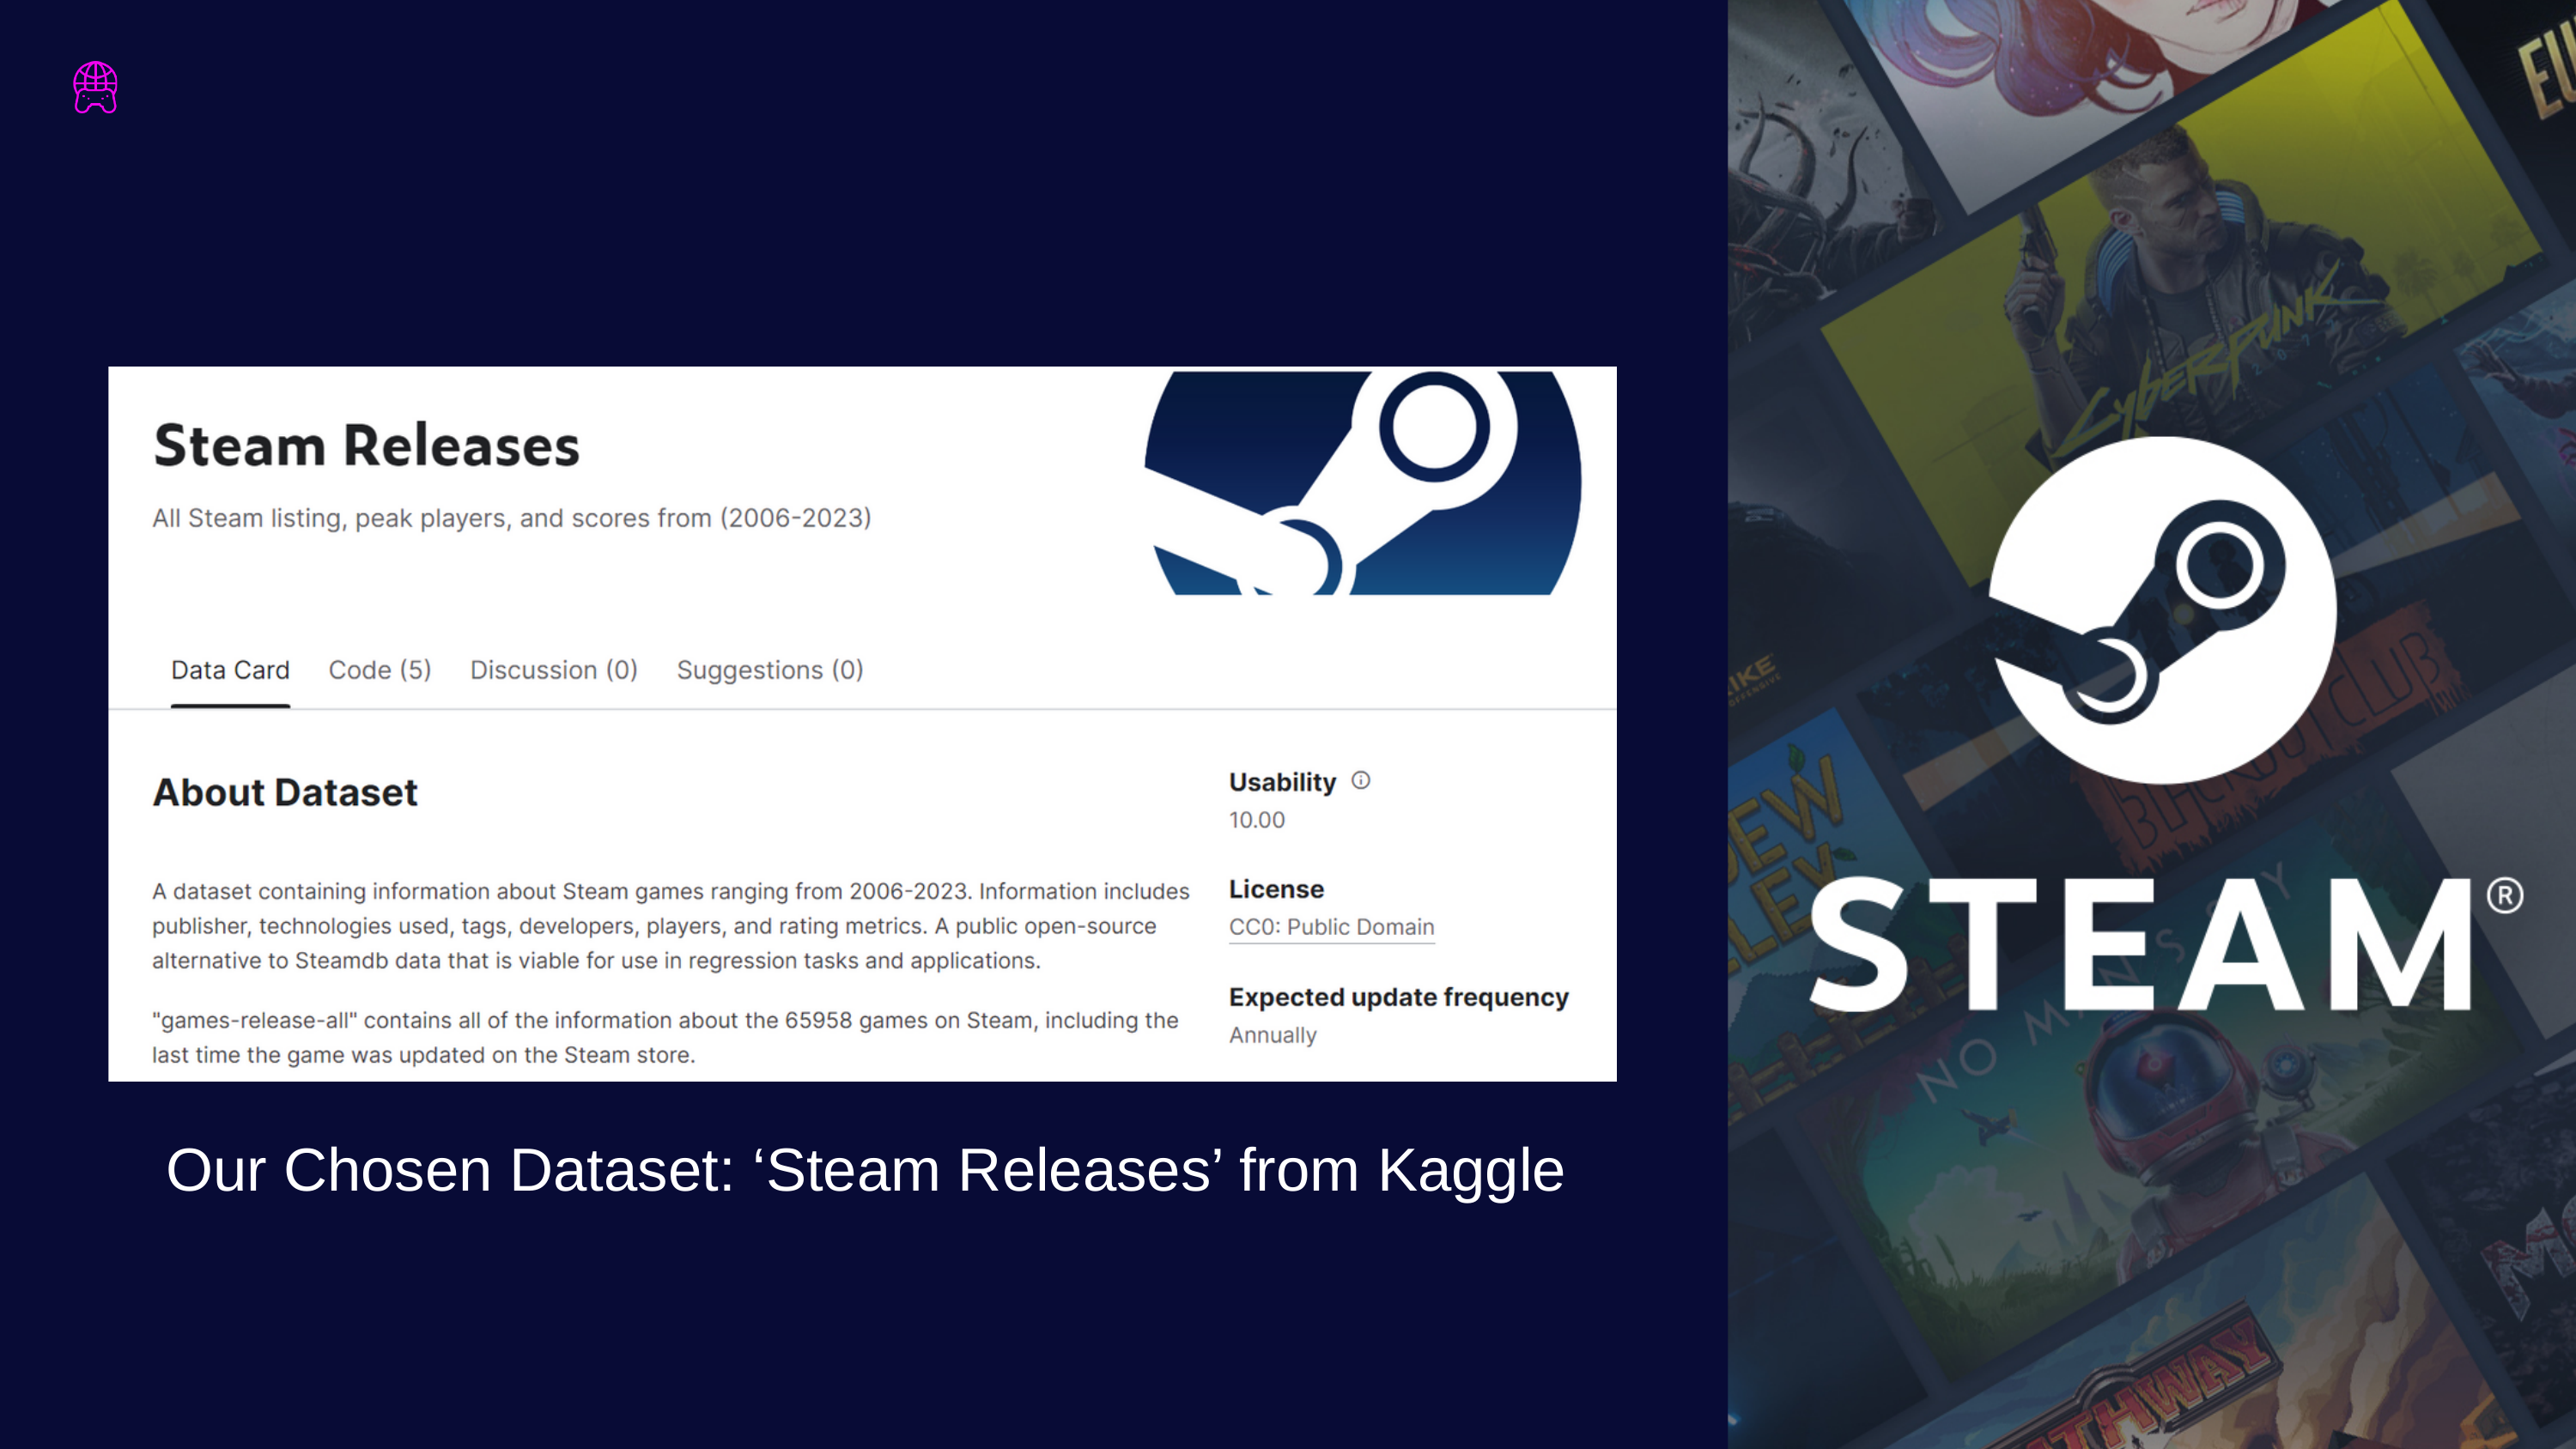

Our Chosen Dataset: ‘Steam Releases’ from Kaggle